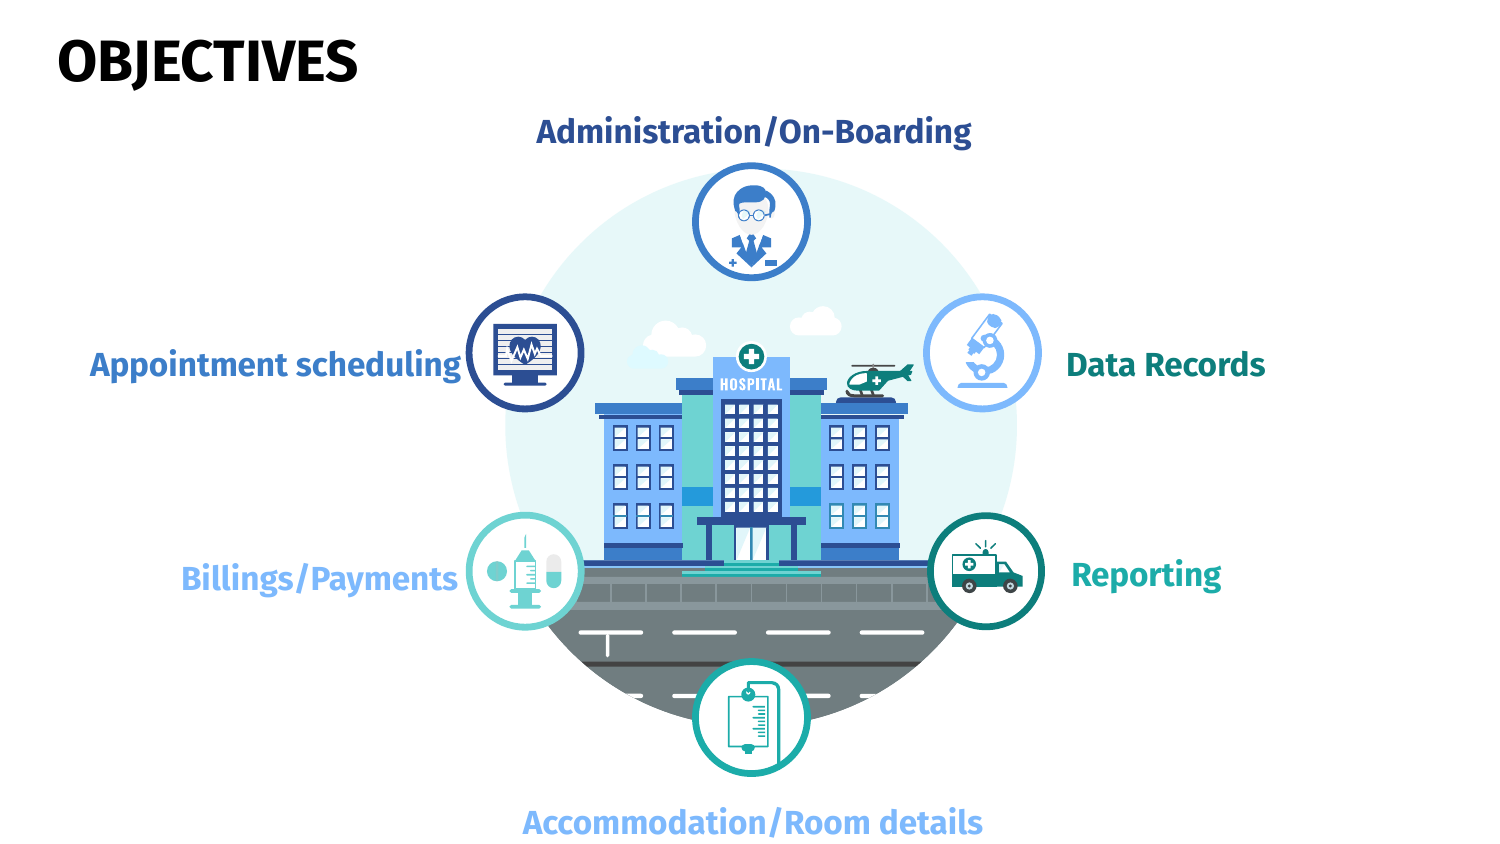

OBJECTIVES
Administration/On-Boarding

Data Records
Appointment scheduling

Reporting

Billings/Payments

Accommodation/Room details